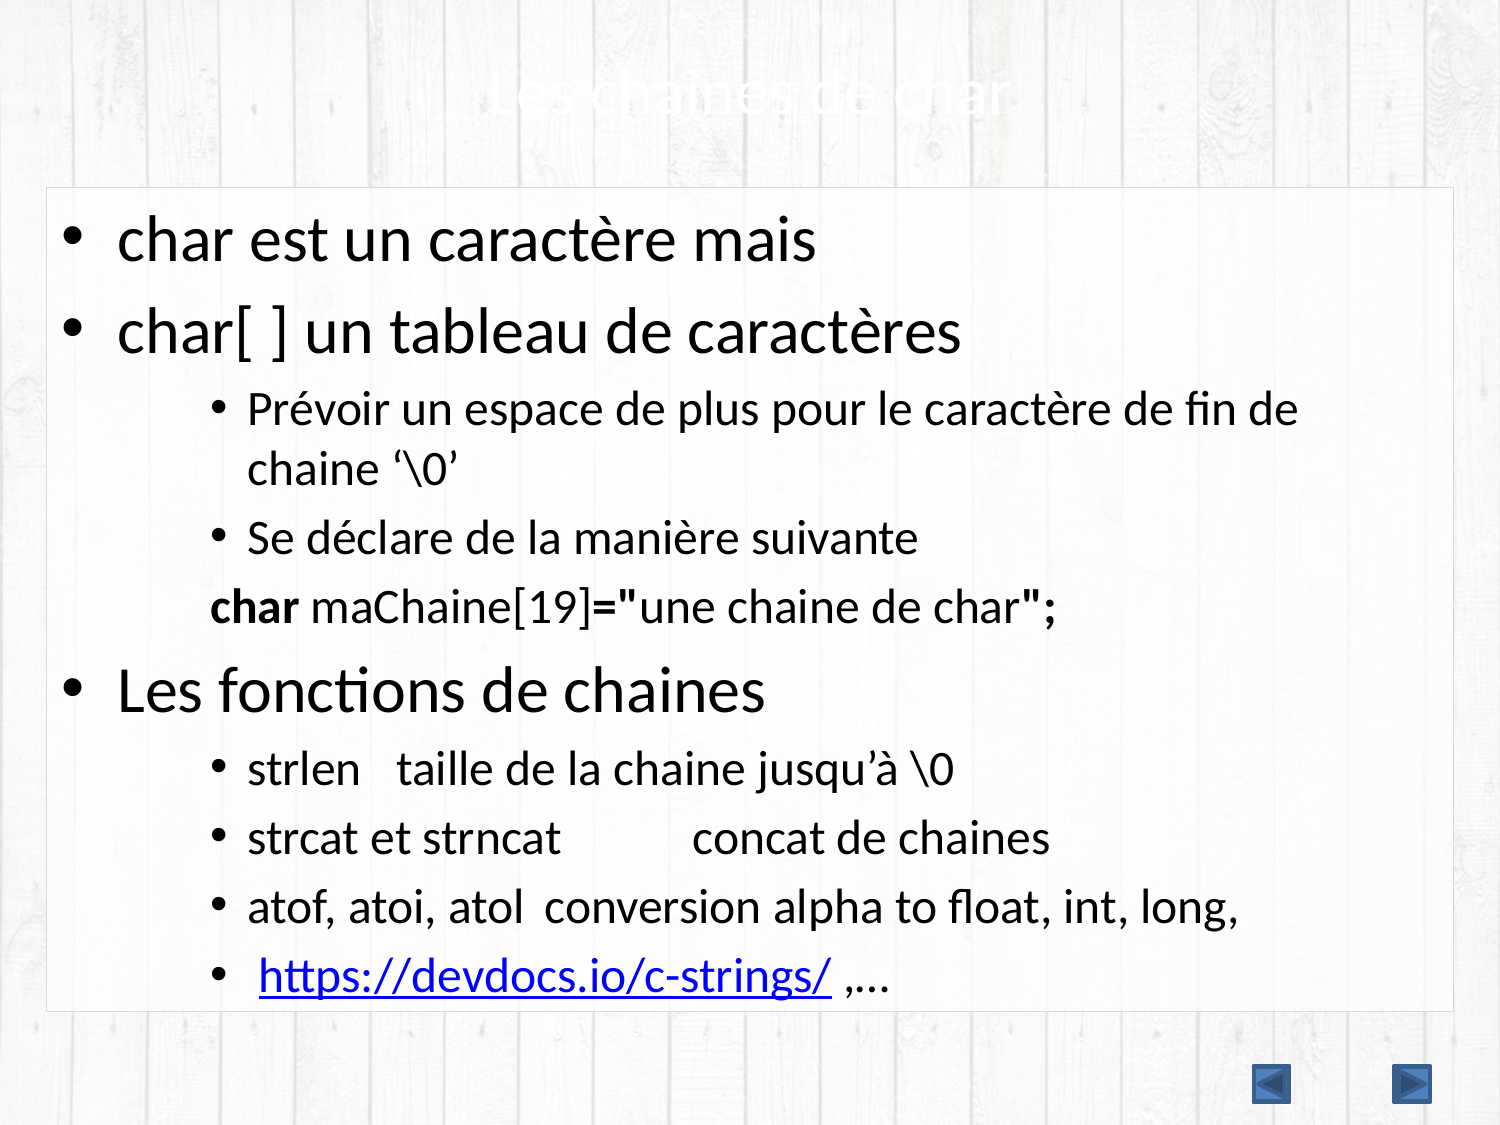

# Les chaines de char
char est un caractère mais
char[ ] un tableau de caractères
Prévoir un espace de plus pour le caractère de fin de chaine ‘\0’
Se déclare de la manière suivante
	char maChaine[19]="une chaine de char";
Les fonctions de chaines
strlen		taille de la chaine jusqu’à \0
strcat et strncat	concat de chaines
atof, atoi, atol	conversion alpha to float, int, long,
 https://devdocs.io/c-strings/ ,…